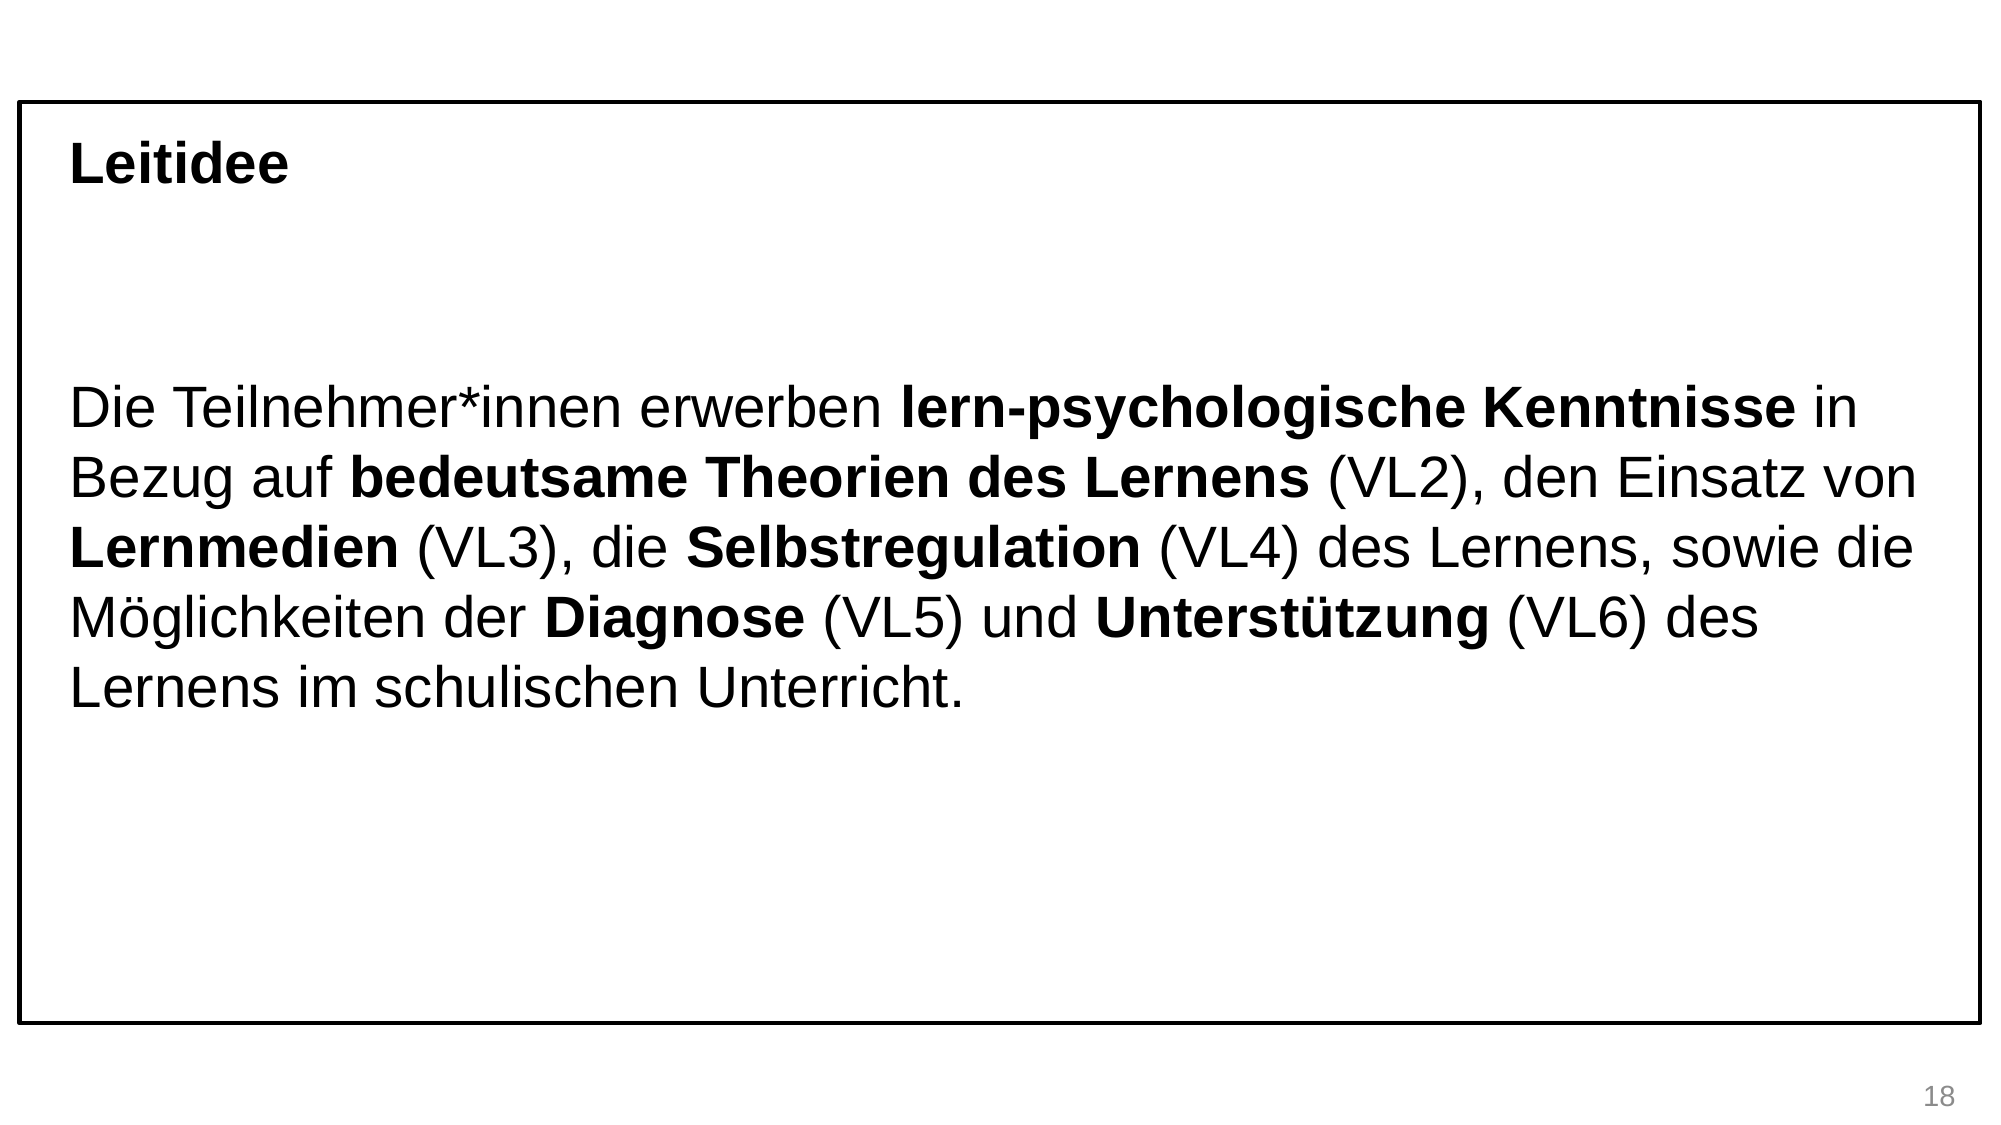

# Leitidee

Die Teilnehmer*innen erwerben lern-psychologische Kenntnisse in Bezug auf bedeutsame Theorien des Lernens (VL2), den Einsatz von Lernmedien (VL3), die Selbstregulation (VL4) des Lernens, sowie die Möglichkeiten der Diagnose (VL5) und Unterstützung (VL6) des Lernens im schulischen Unterricht.

18